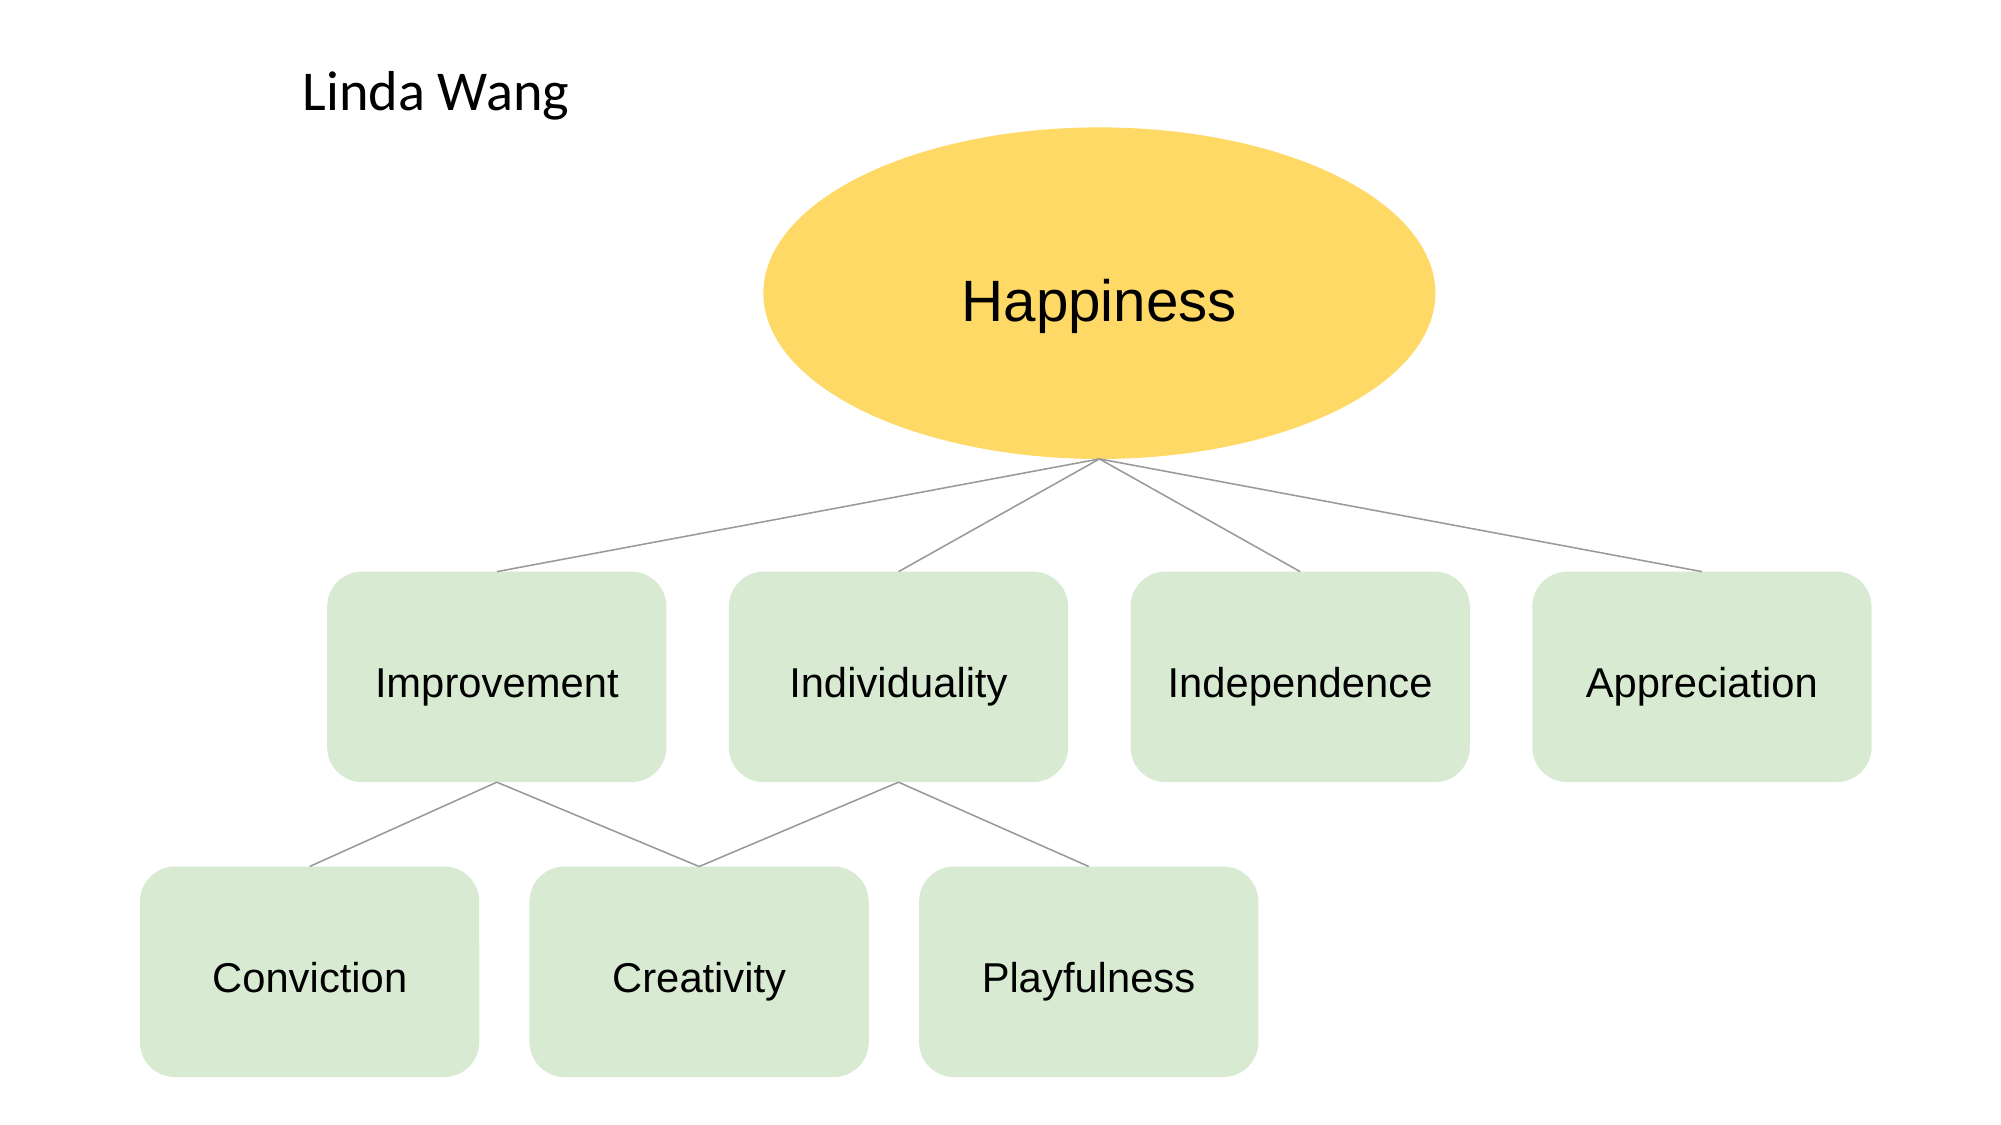

Linda Wang
Happiness
Improvement
Individuality
Independence
Appreciation
Conviction
Creativity
Playfulness